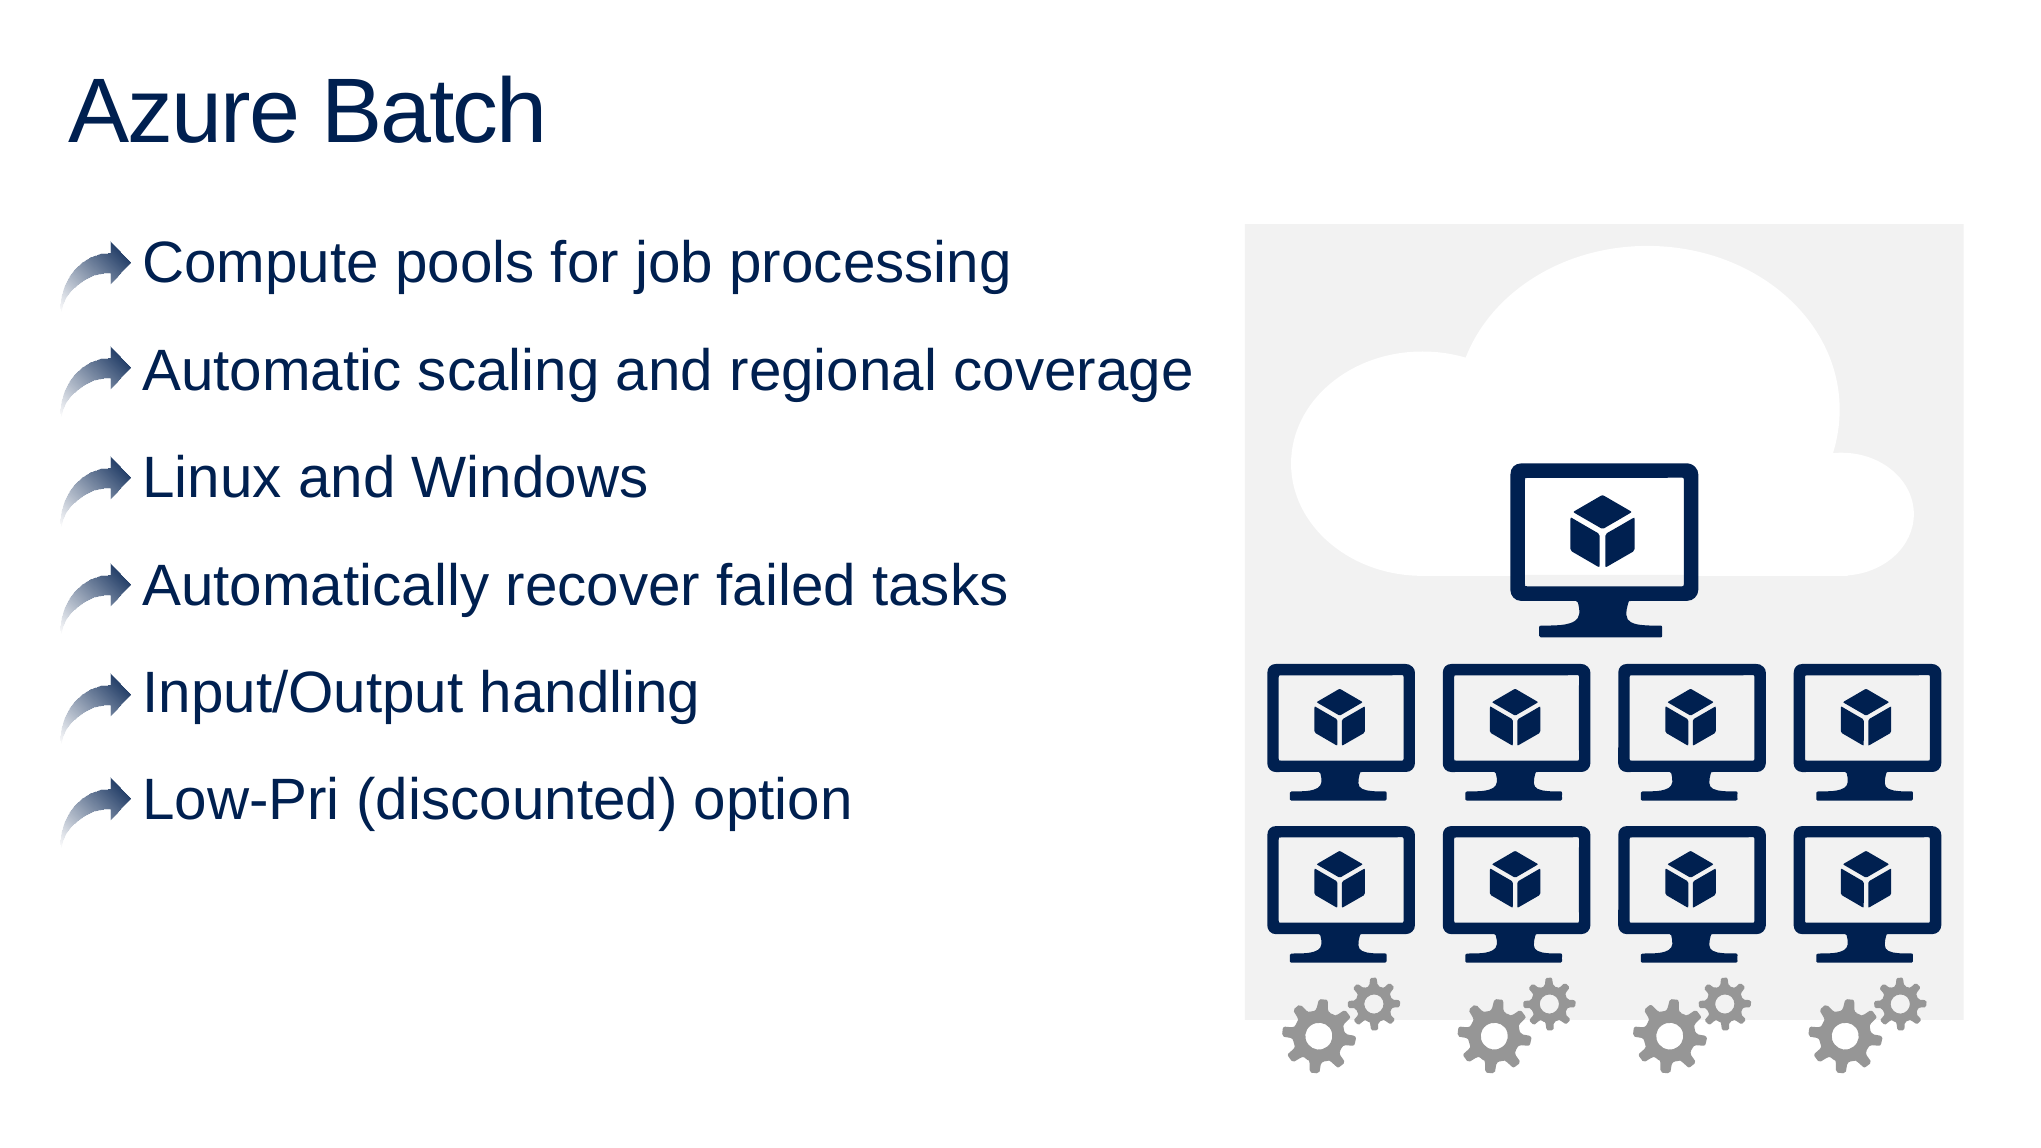

# Azure Batch
Compute pools for job processing
Automatic scaling and regional coverage
Linux and Windows
Automatically recover failed tasks
Input/Output handling
Low-Pri (discounted) option